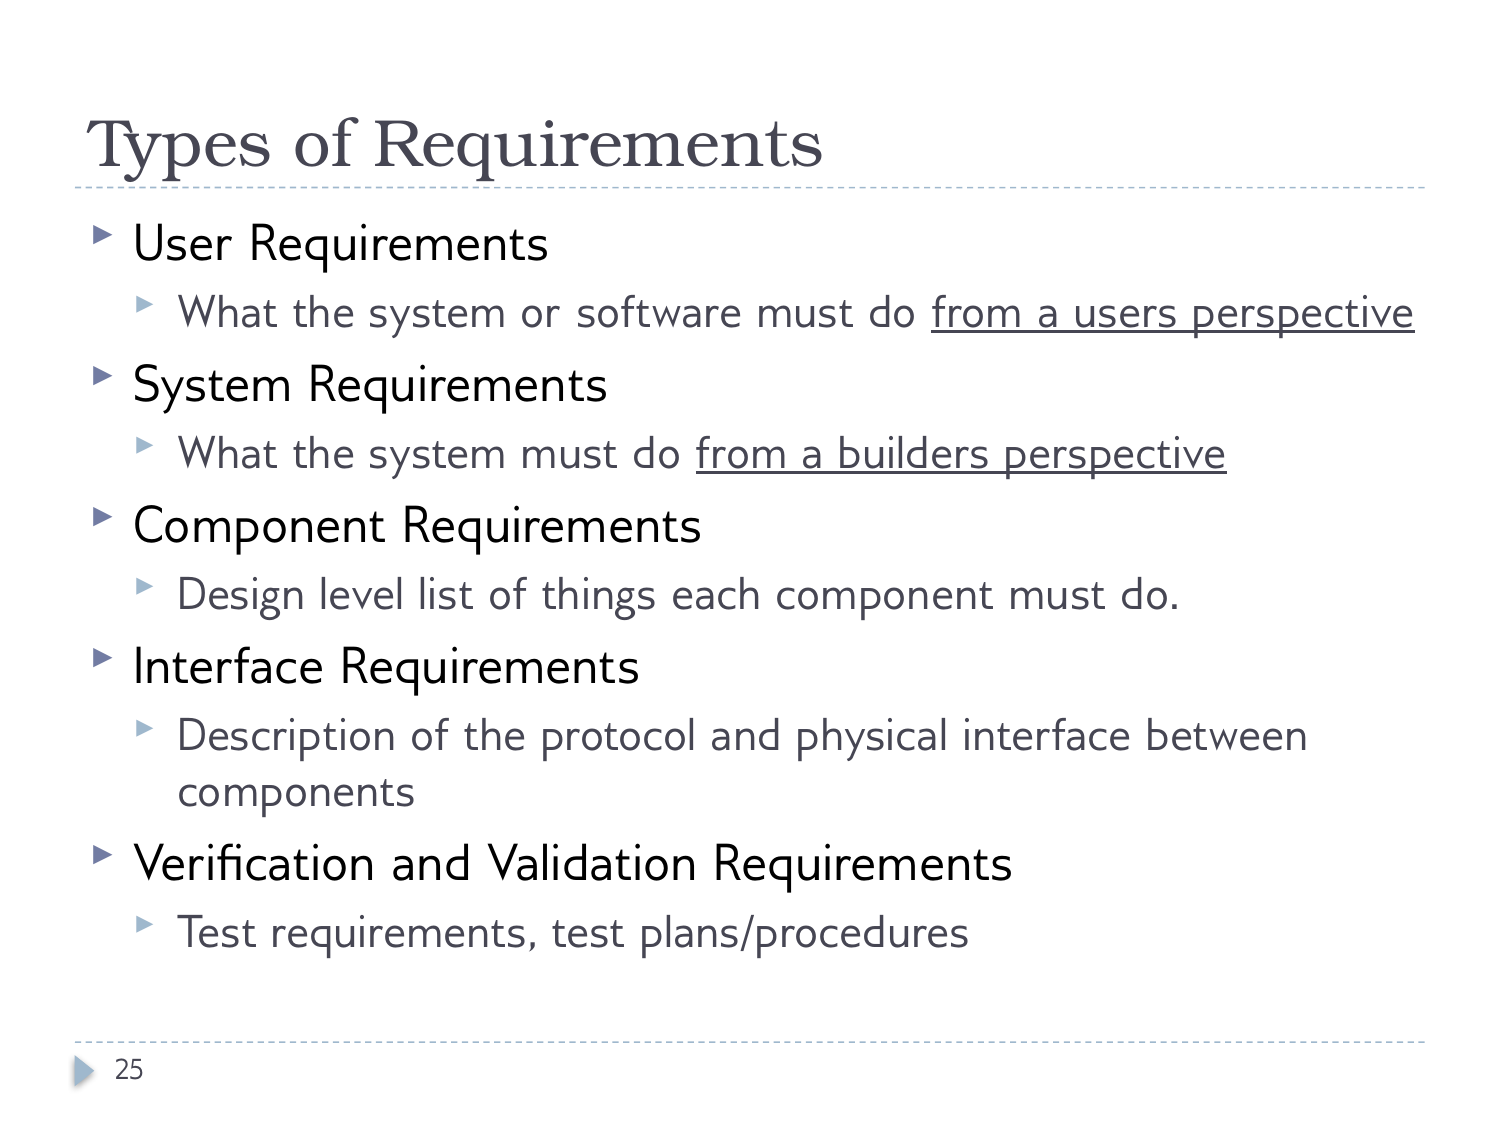

# Types of Requirements
User Requirements
What the system or software must do from a users perspective
System Requirements
What the system must do from a builders perspective
Component Requirements
Design level list of things each component must do.
Interface Requirements
Description of the protocol and physical interface between components
Verification and Validation Requirements
Test requirements, test plans/procedures
25